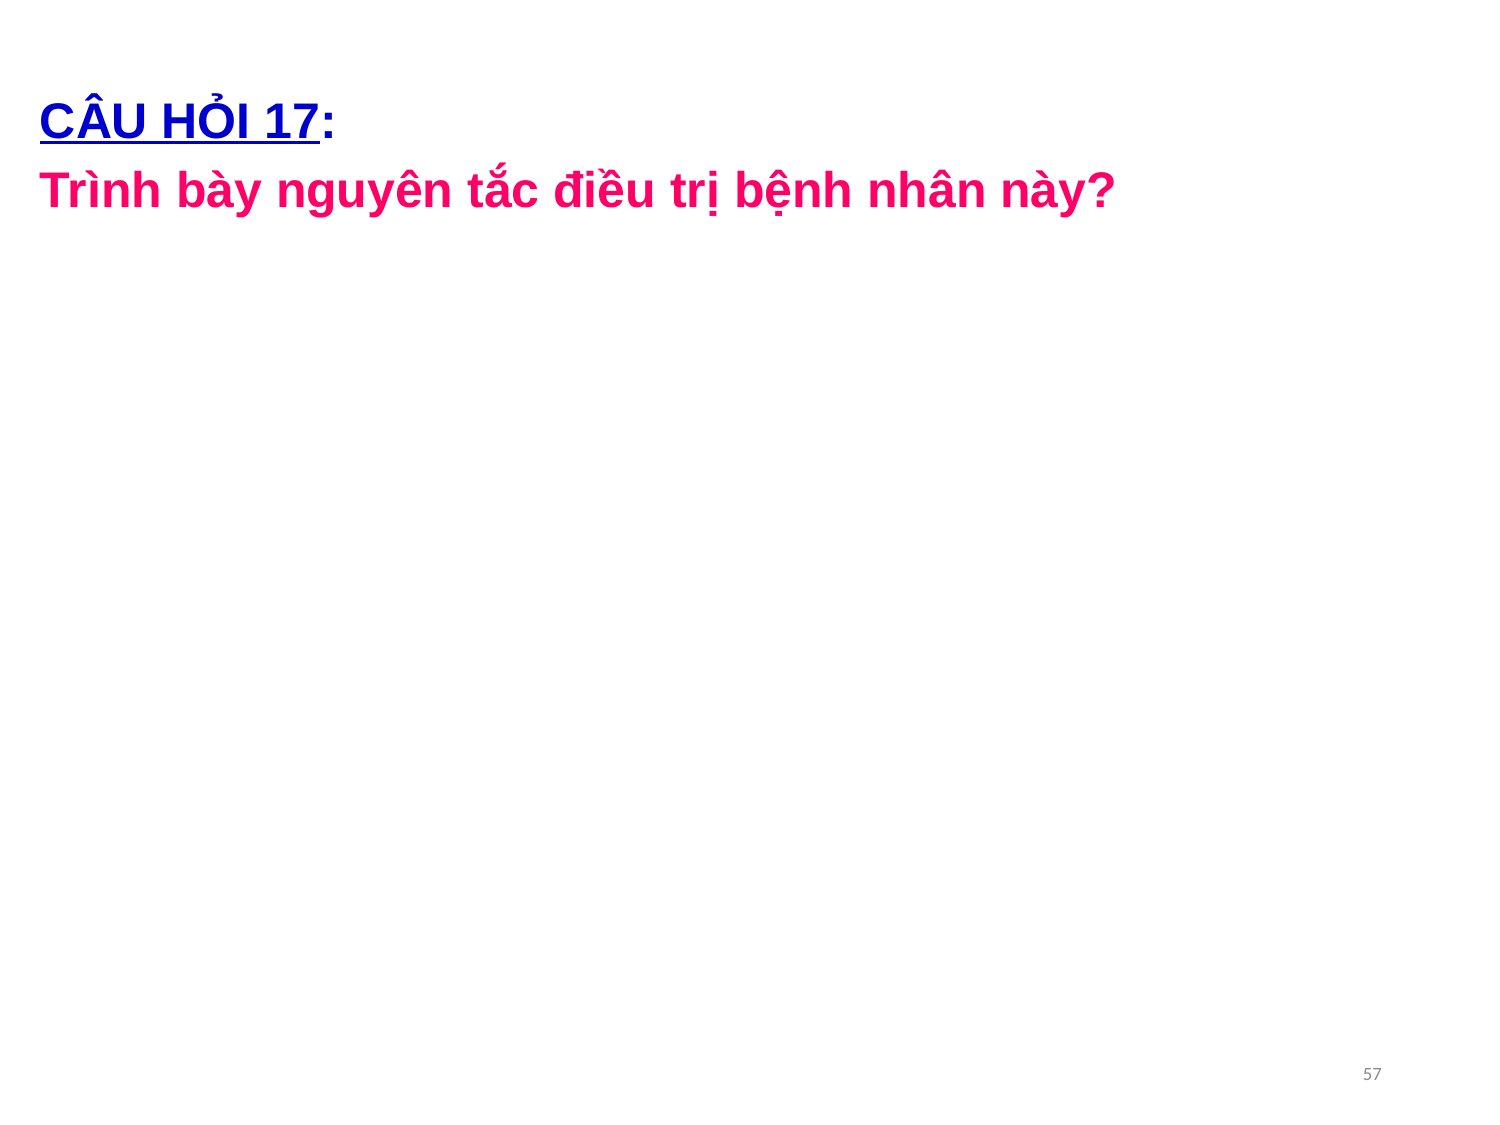

CÂU HỎI 17:
Trình bày nguyên tắc điều trị bệnh nhân này?

57